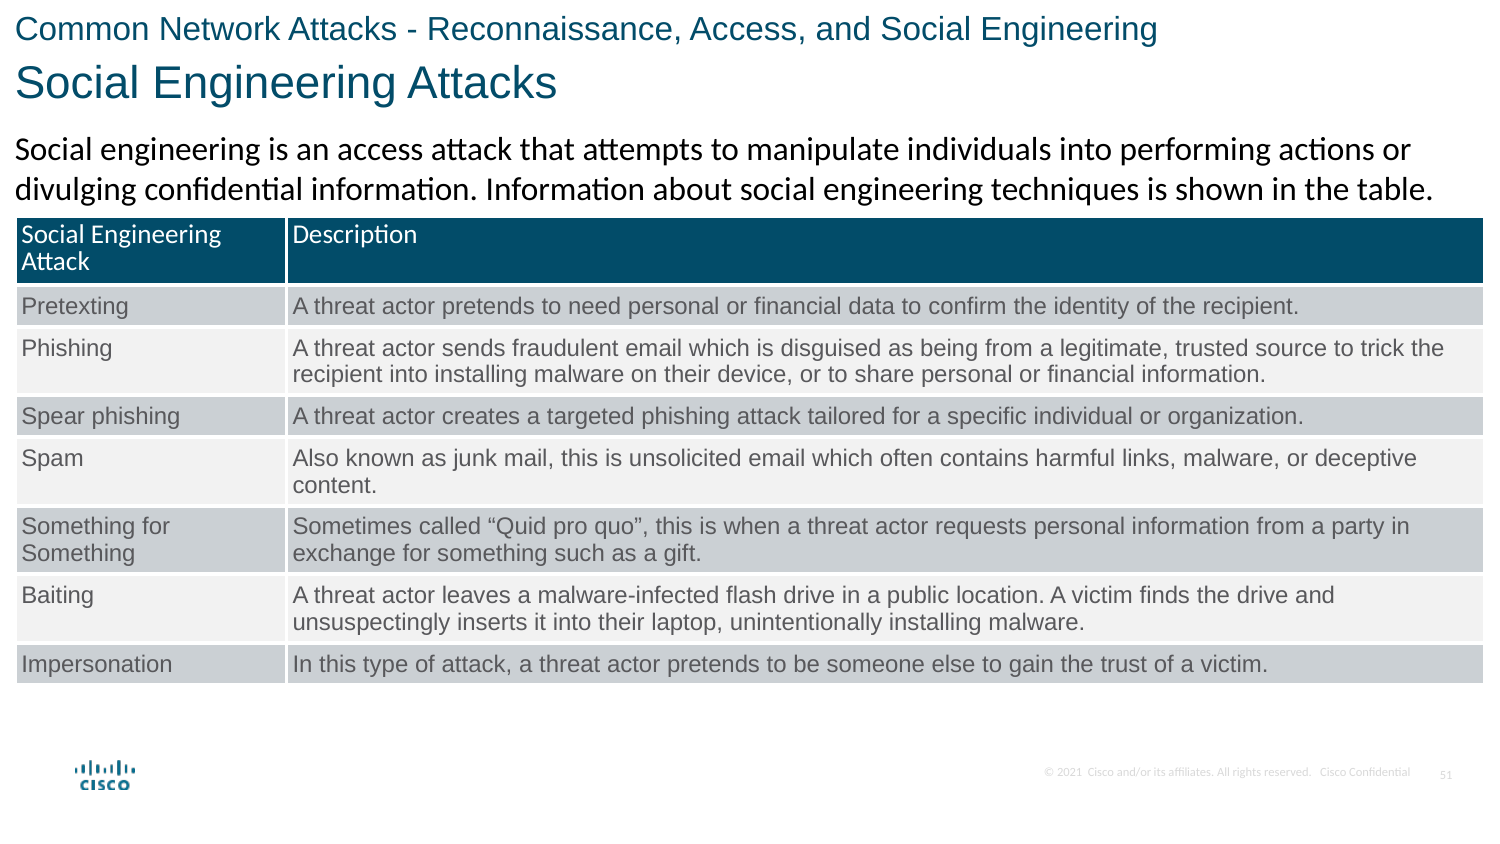

# Common Network Attacks - Reconnaissance, Access, and Social Engineering
Social Engineering Attacks
Social engineering is an access attack that attempts to manipulate individuals into performing actions or divulging confidential information. Information about social engineering techniques is shown in the table.
| Social Engineering Attack | Description |
| --- | --- |
| Pretexting | A threat actor pretends to need personal or financial data to confirm the identity of the recipient. |
| Phishing | A threat actor sends fraudulent email which is disguised as being from a legitimate, trusted source to trick the recipient into installing malware on their device, or to share personal or financial information. |
| Spear phishing | A threat actor creates a targeted phishing attack tailored for a specific individual or organization. |
| Spam | Also known as junk mail, this is unsolicited email which often contains harmful links, malware, or deceptive content. |
| Something for Something | Sometimes called “Quid pro quo”, this is when a threat actor requests personal information from a party in exchange for something such as a gift. |
| Baiting | A threat actor leaves a malware-infected flash drive in a public location. A victim finds the drive and unsuspectingly inserts it into their laptop, unintentionally installing malware. |
| Impersonation | In this type of attack, a threat actor pretends to be someone else to gain the trust of a victim. |
51